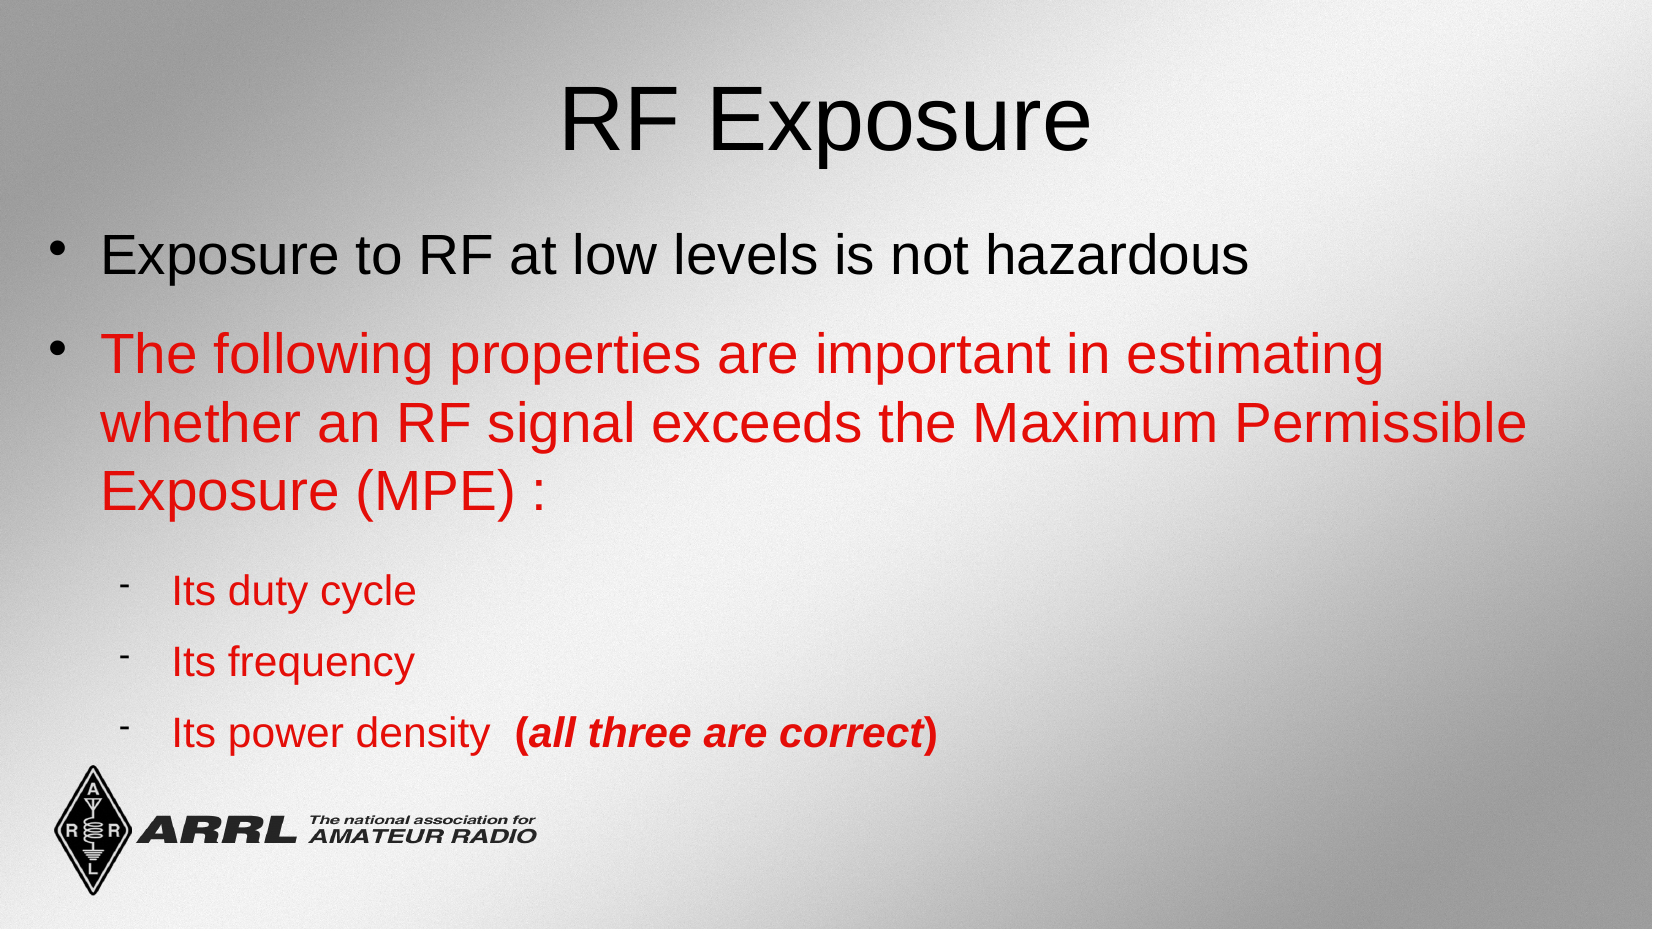

RF Exposure

Exposure to RF at low levels is not hazardous
The following properties are important in estimating         whether an RF signal exceeds the Maximum Permissible Exposure (MPE) :
Its duty cycle
Its frequency
Its power density  (all three are correct)